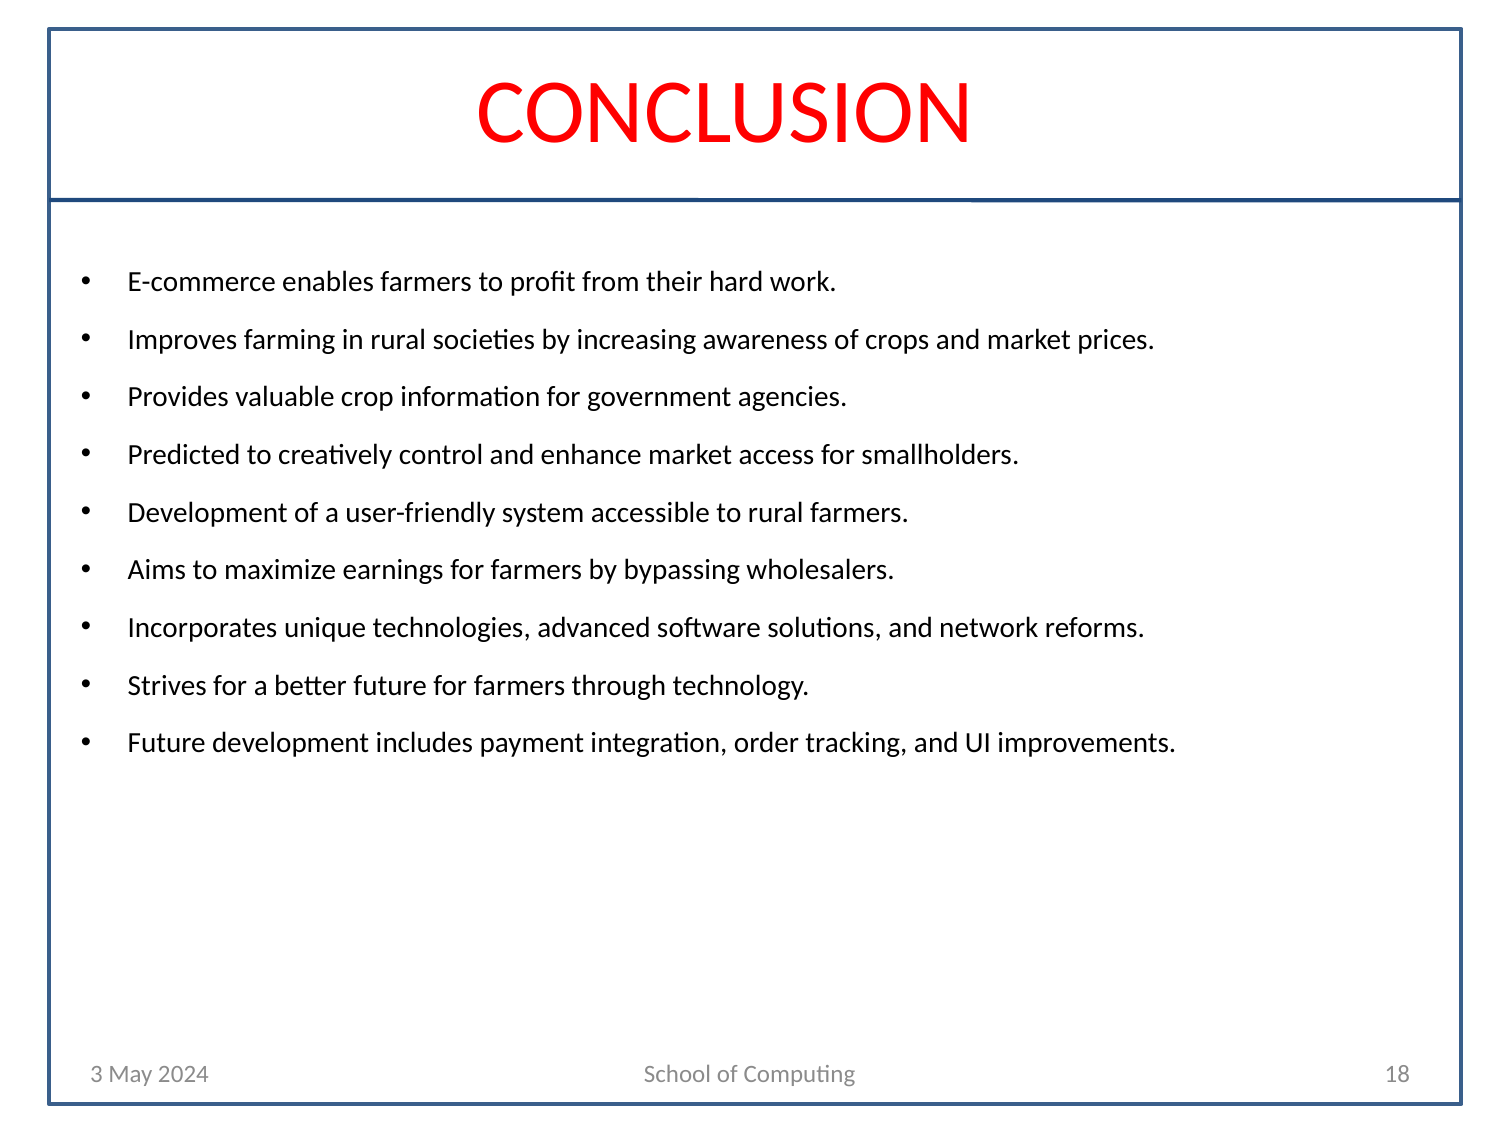

# CONCLUSION
E-commerce enables farmers to profit from their hard work.
Improves farming in rural societies by increasing awareness of crops and market prices.
Provides valuable crop information for government agencies.
Predicted to creatively control and enhance market access for smallholders.
Development of a user-friendly system accessible to rural farmers.
Aims to maximize earnings for farmers by bypassing wholesalers.
Incorporates unique technologies, advanced software solutions, and network reforms.
Strives for a better future for farmers through technology.
Future development includes payment integration, order tracking, and UI improvements.
3 May 2024
School of Computing
18